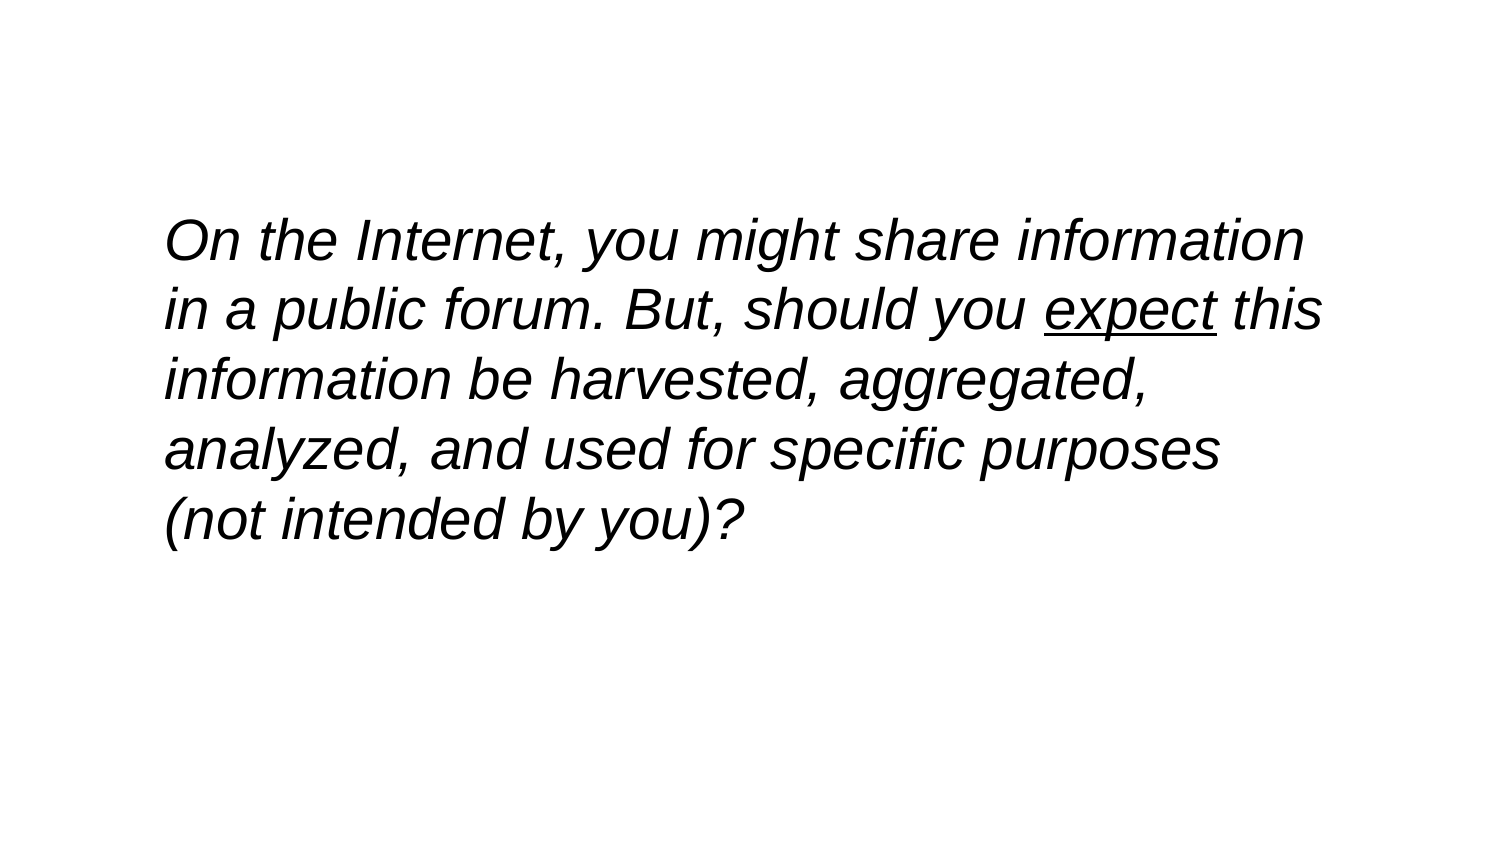

# On the Internet, you might share information in a public forum. But, should you expect this information be harvested, aggregated, analyzed, and used for specific purposes (not intended by you)?